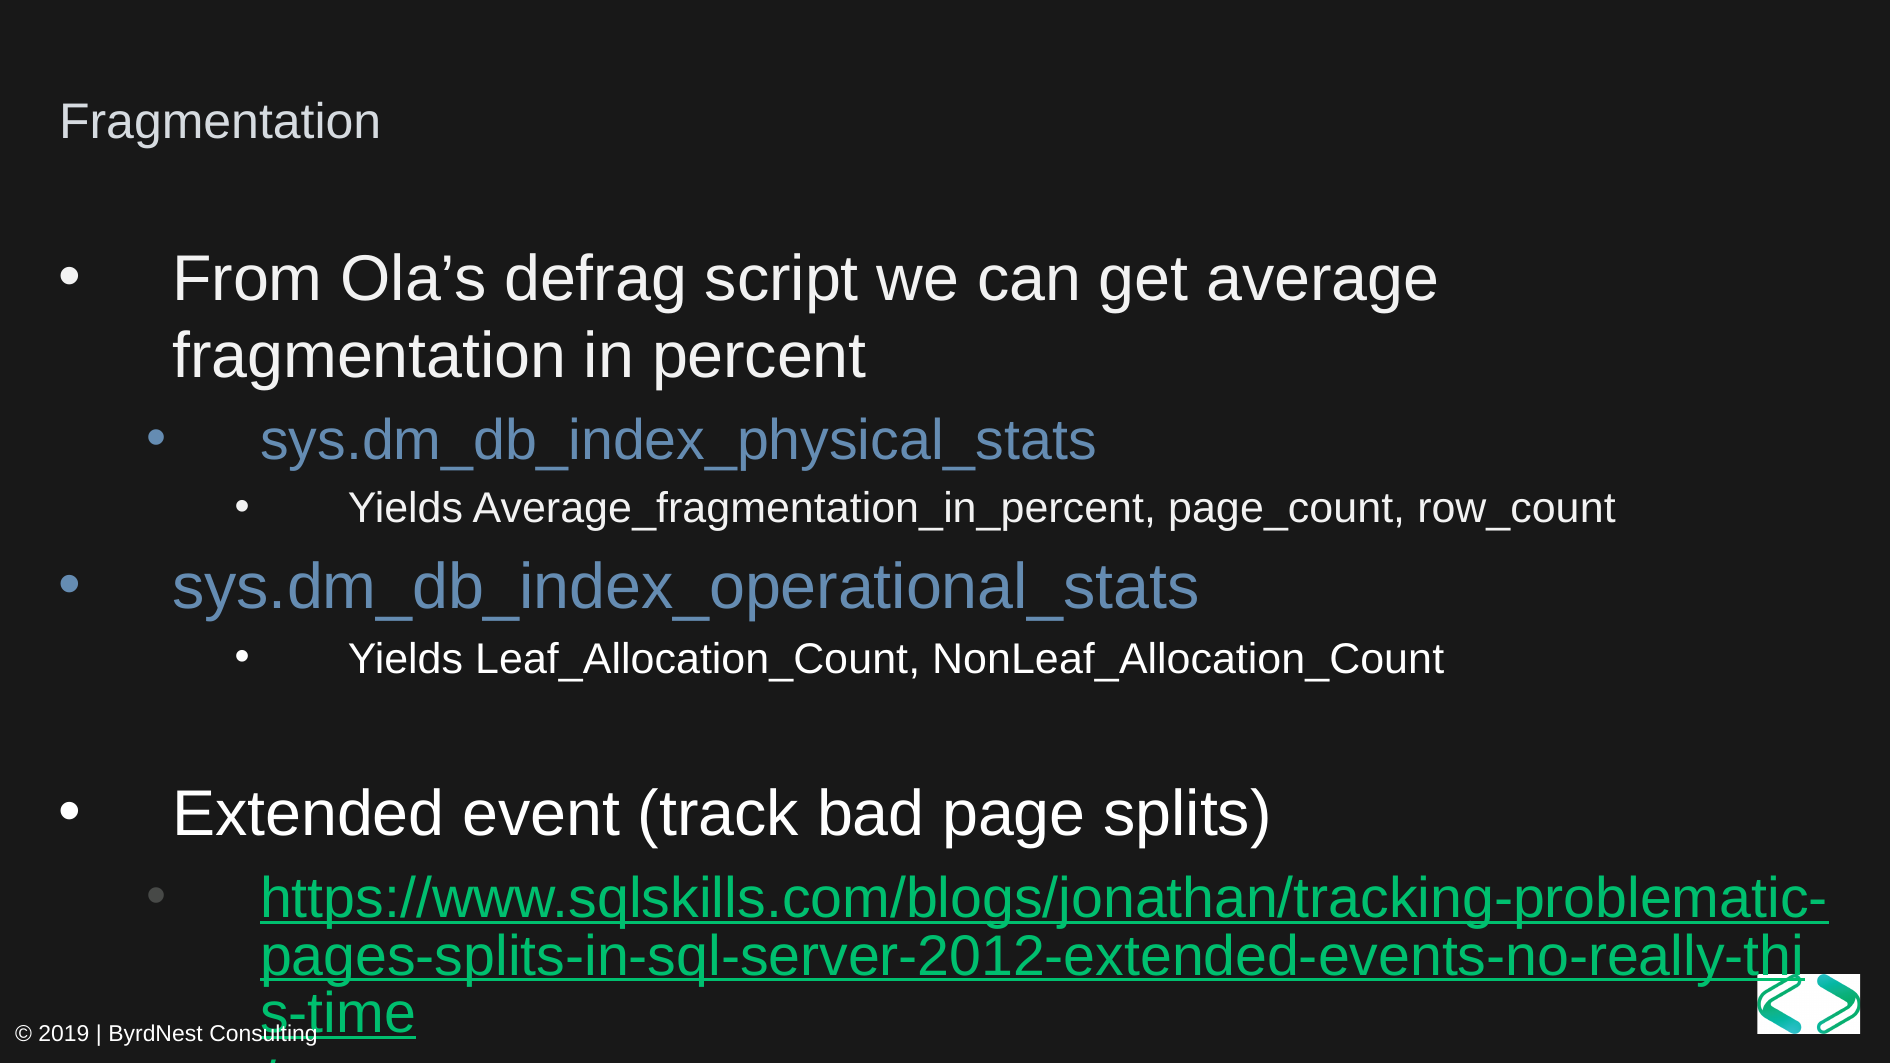

# Fragmentation
From Ola’s defrag script we can get average fragmentation in percent
sys.dm_db_index_physical_stats
Yields Average_fragmentation_in_percent, page_count, row_count
sys.dm_db_index_operational_stats
Yields Leaf_Allocation_Count, NonLeaf_Allocation_Count

Extended event (track bad page splits)
https://www.sqlskills.com/blogs/jonathan/tracking-problematic-pages-splits-in-sql-server-2012-extended-events-no-really-this-time/

© 2019 | ByrdNest Consulting